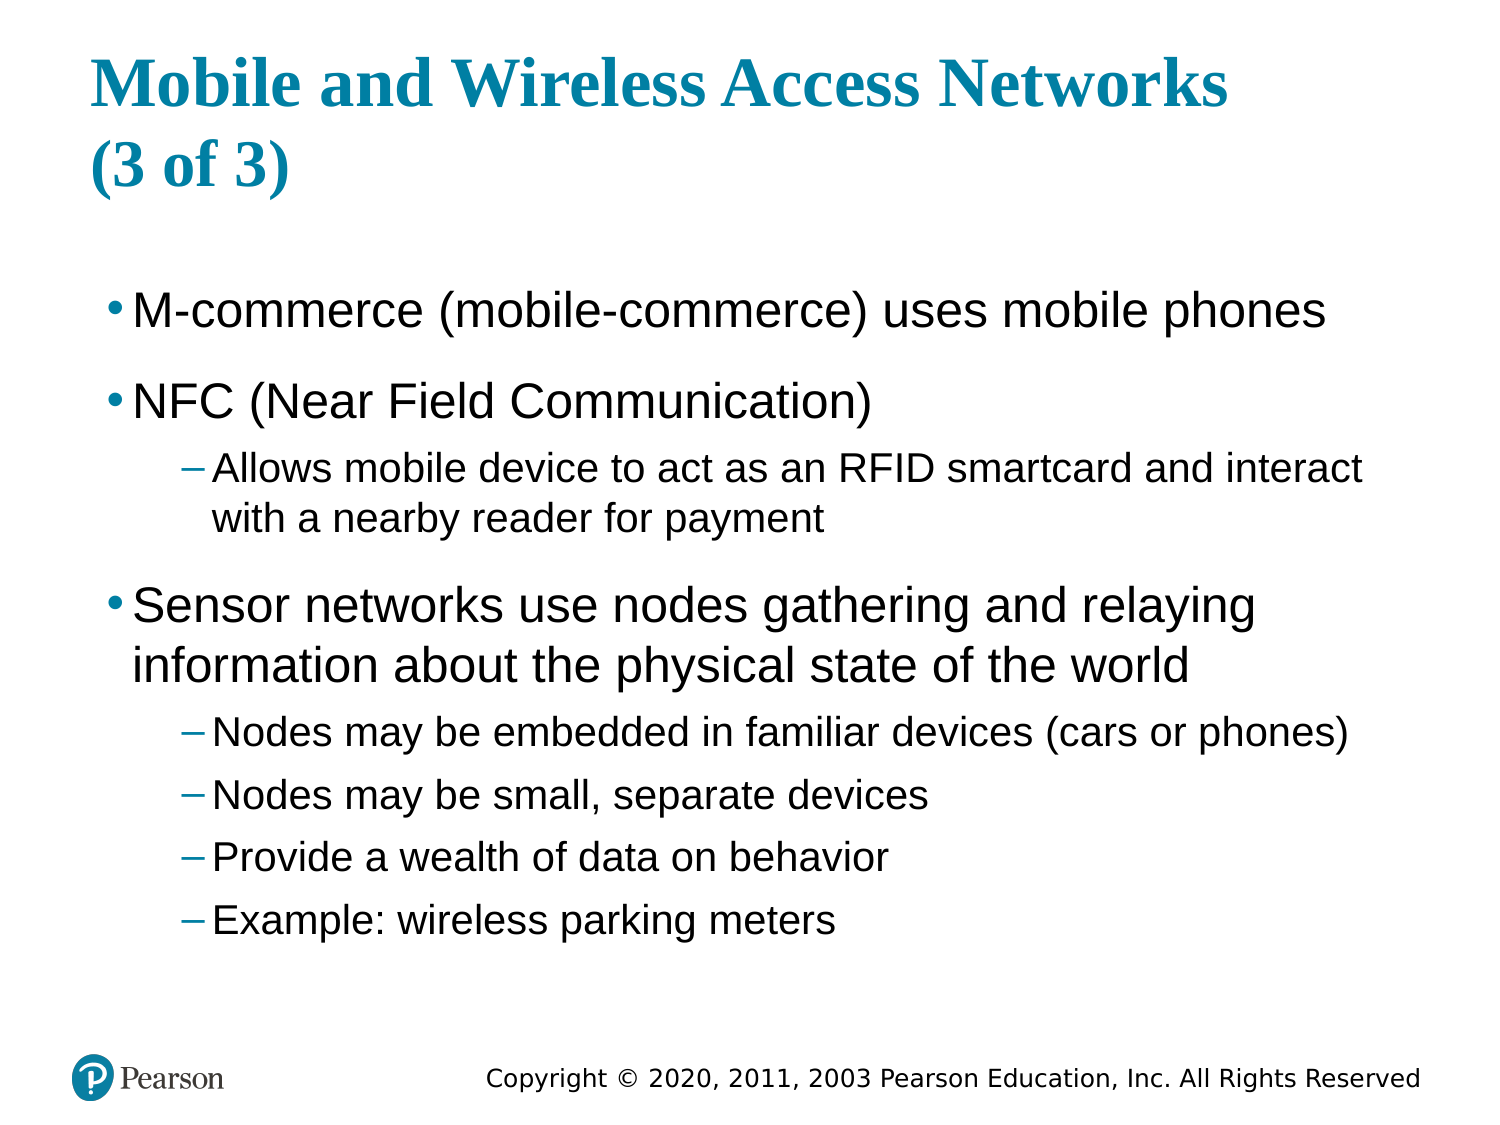

# Mobile and Wireless Access Networks (3 of 3)
M-commerce (mobile-commerce) uses mobile phones
NFC (Near Field Communication)
Allows mobile device to act as an RFID smartcard and interact with a nearby reader for payment
Sensor networks use nodes gathering and relaying information about the physical state of the world
Nodes may be embedded in familiar devices (cars or phones)
Nodes may be small, separate devices
Provide a wealth of data on behavior
Example: wireless parking meters